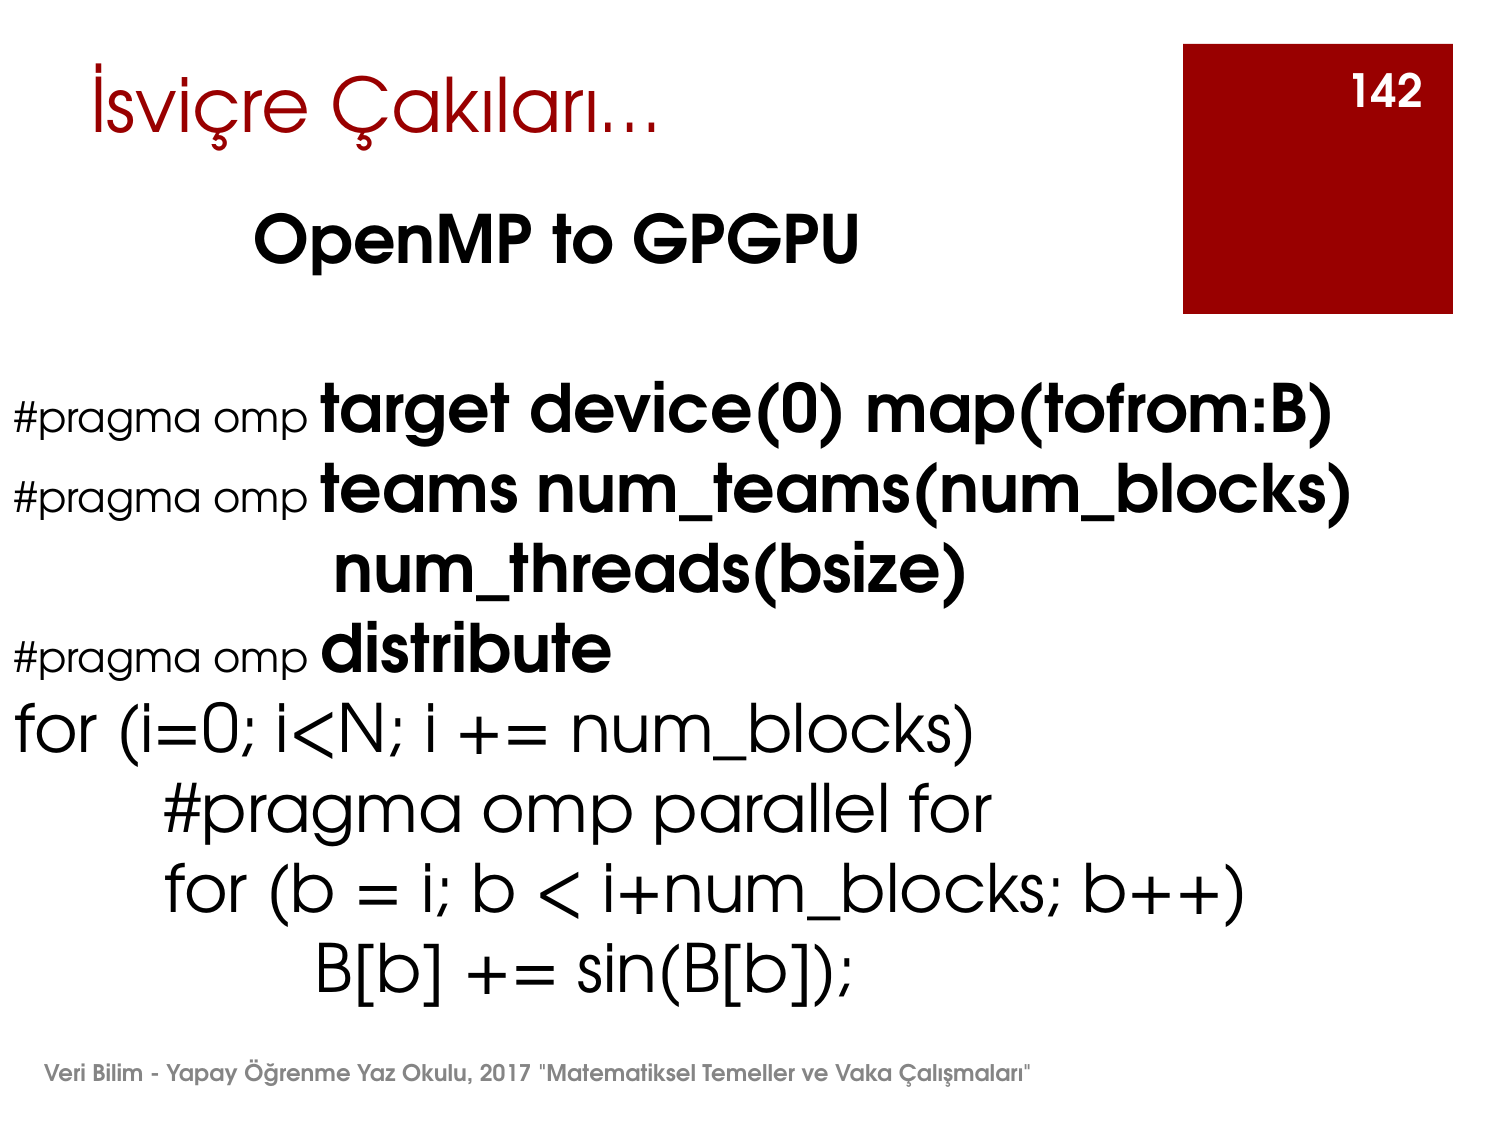

İsviçre Çakıları…
142
OpenMP to GPGPU
#pragma omp target device(0) map(tofrom:B)
#pragma omp teams num_teams(num_blocks)
                 num_threads(bsize)
#pragma omp distribute
for (i=0; i<N; i += num_blocks)
	#pragma omp parallel for
	for (b = i; b < i+num_blocks; b++)
		B[b] += sin(B[b]);
Veri Bilim - Yapay Öğrenme Yaz Okulu, 2017 "Matematiksel Temeller ve Vaka Çalışmaları"